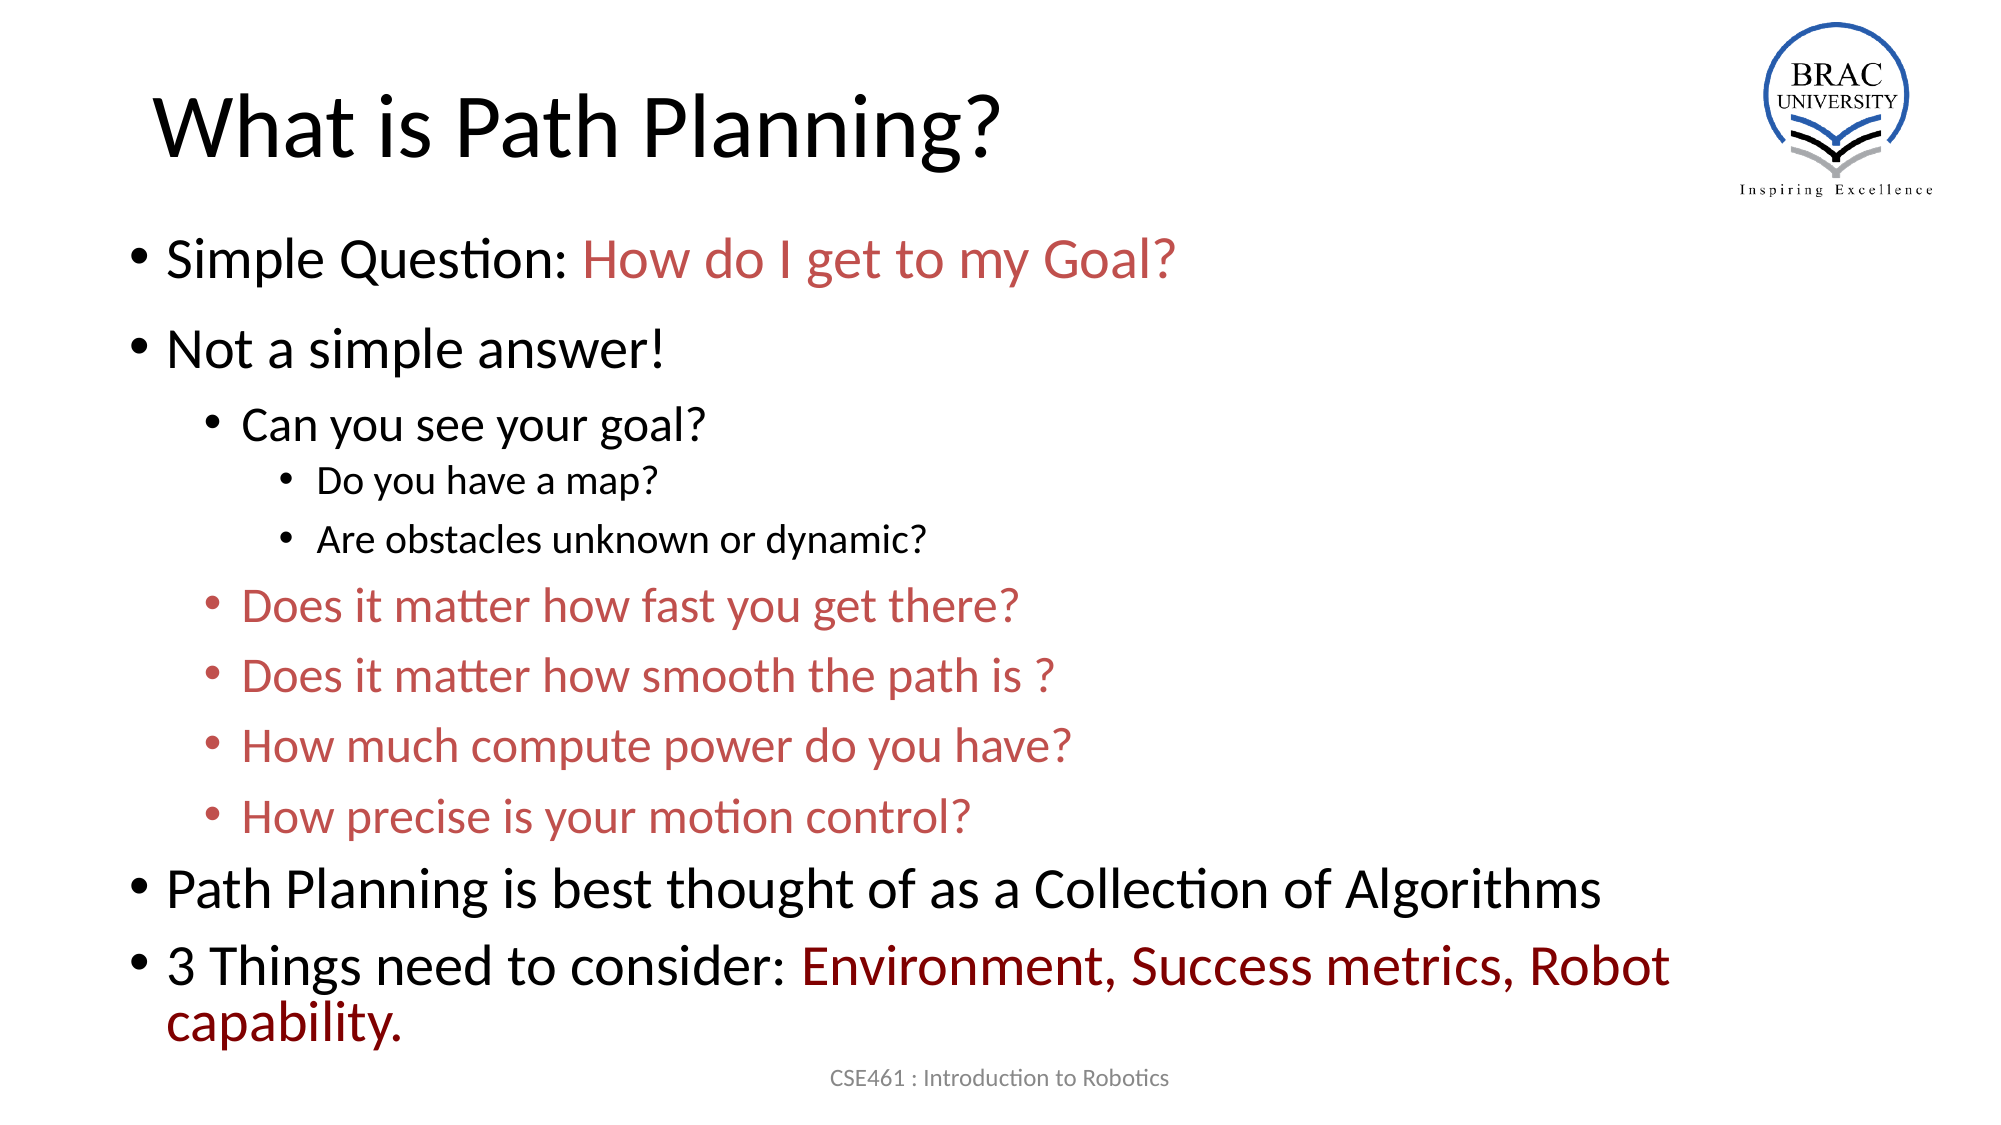

# What is Path Planning?
Simple Question: How do I get to my Goal?
Not a simple answer!
Can you see your goal?
Do you have a map?
Are obstacles unknown or dynamic?
Does it matter how fast you get there?
Does it matter how smooth the path is ?
How much compute power do you have?
How precise is your motion control?
Path Planning is best thought of as a Collection of Algorithms
3 Things need to consider: Environment, Success metrics, Robot capability.
CSE461 : Introduction to Robotics
12